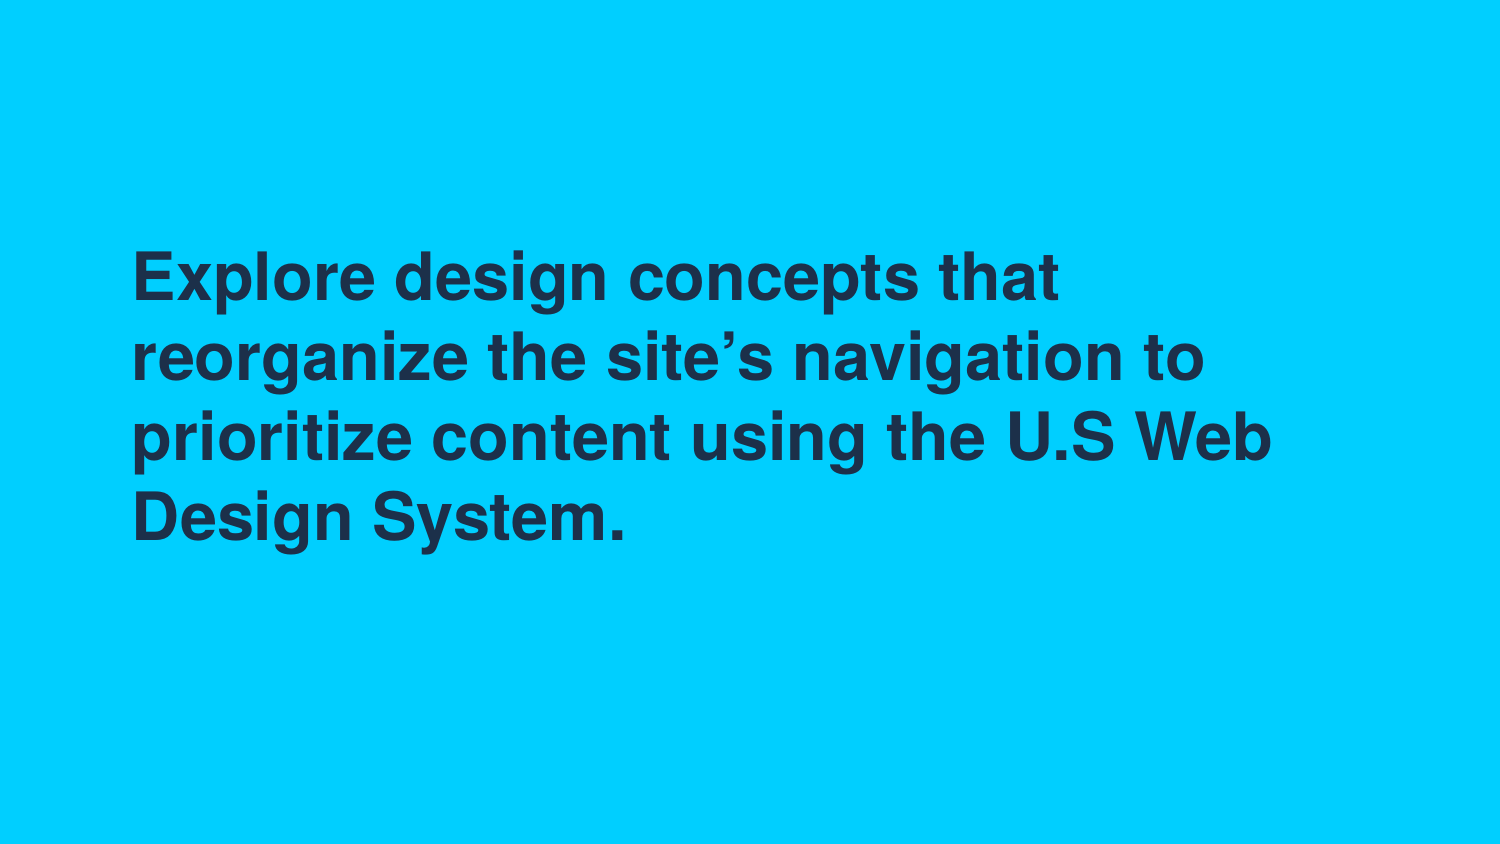

# Explore design concepts that reorganize the site’s navigation to prioritize content using the U.S Web Design System.